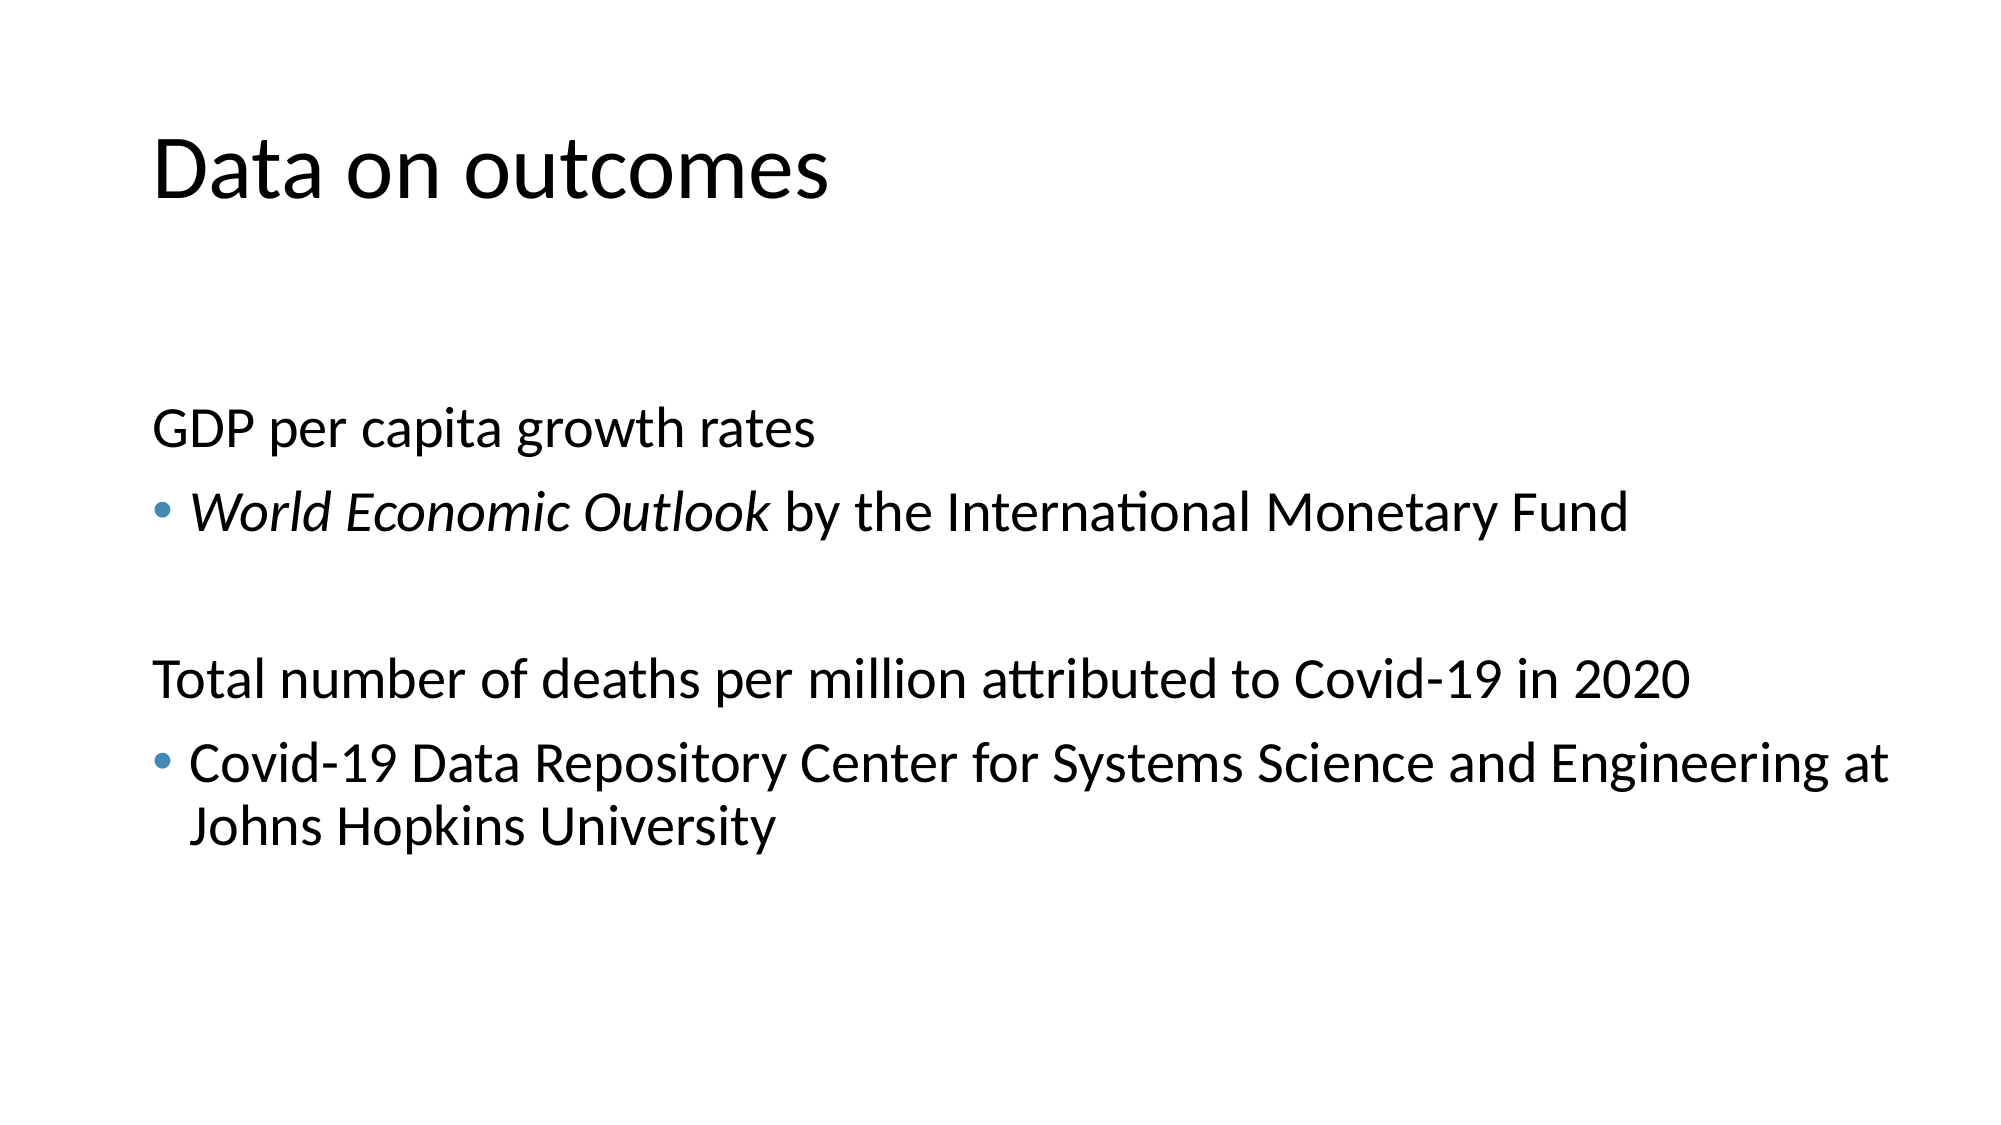

# Data on outcomes

GDP per capita growth rates
World Economic Outlook by the International Monetary Fund

Total number of deaths per million attributed to Covid-19 in 2020
Covid-19 Data Repository Center for Systems Science and Engineering at Johns Hopkins University